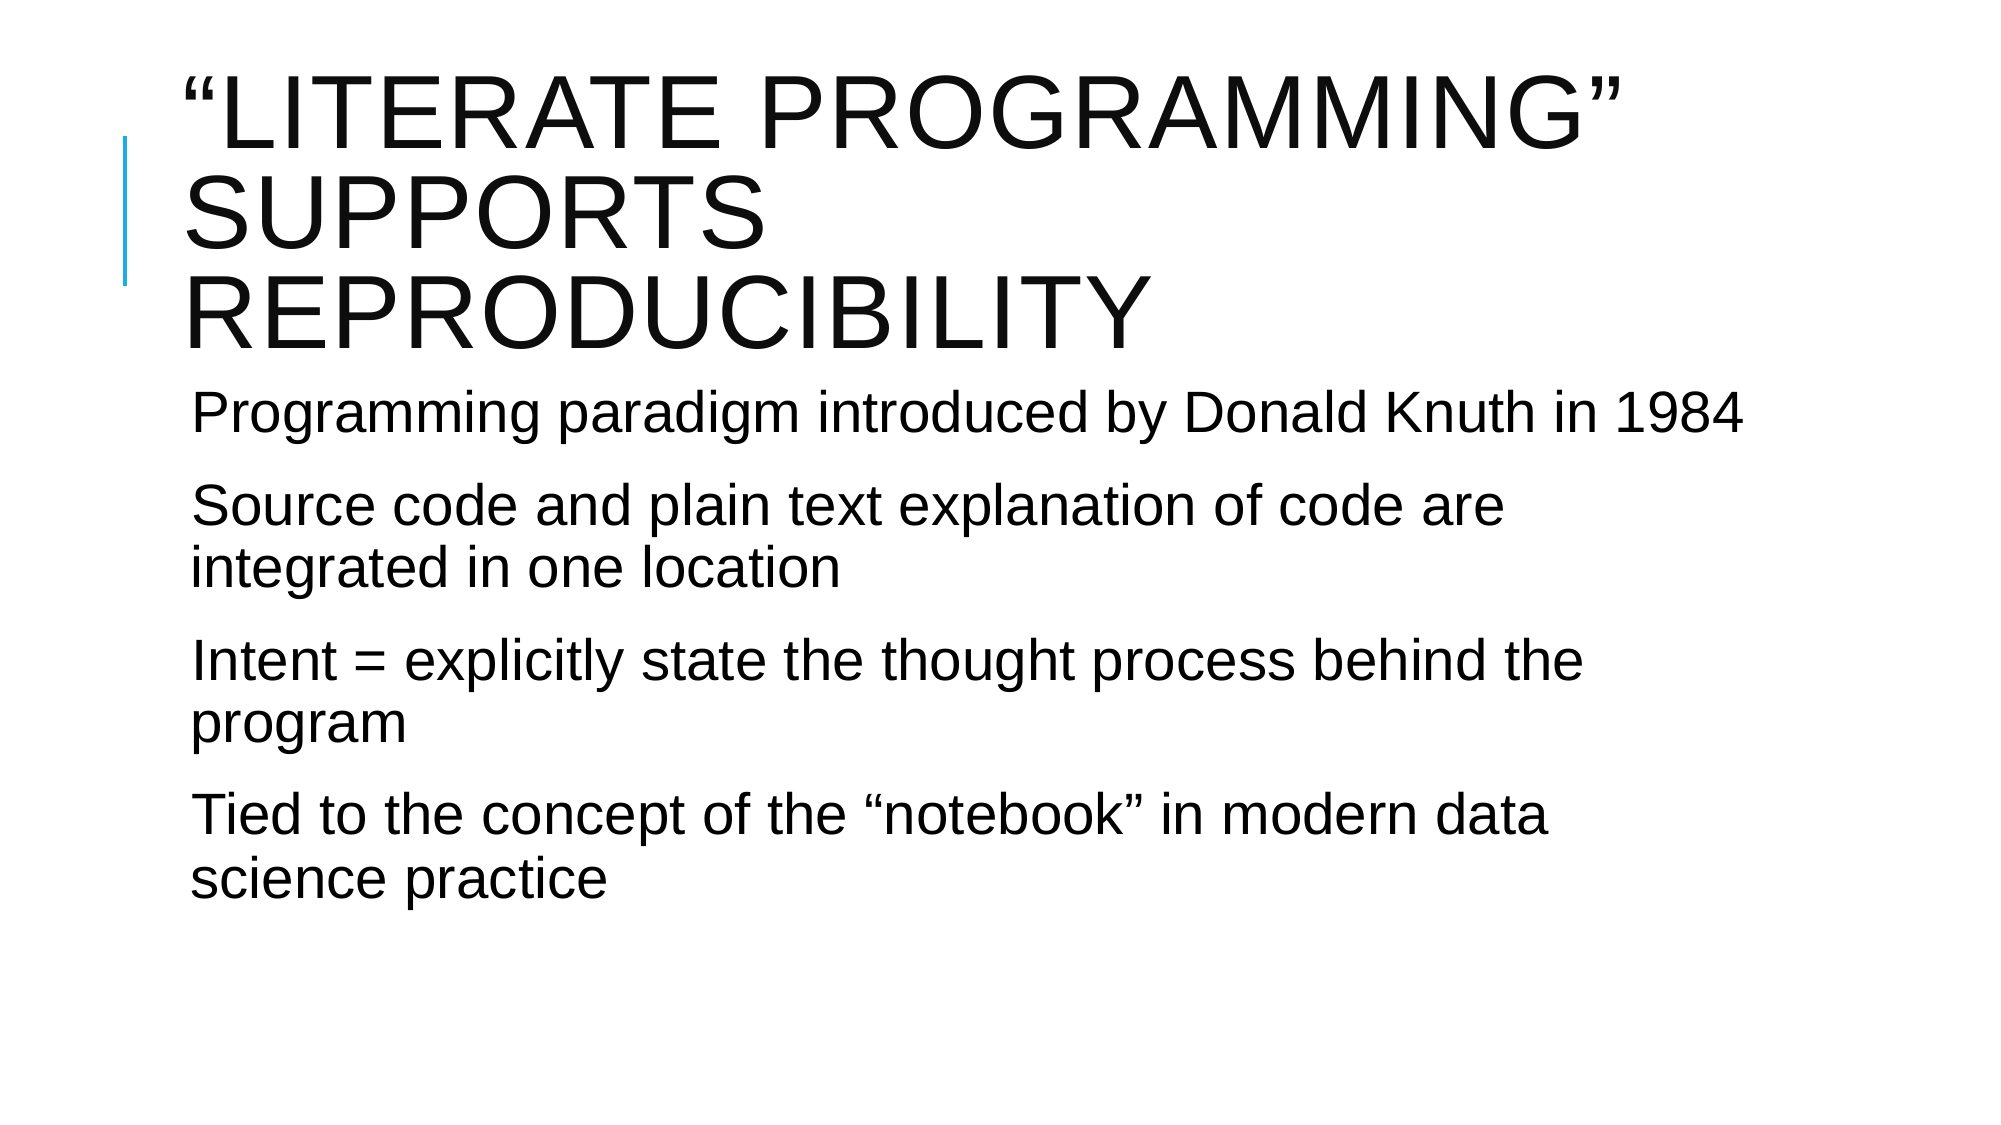

# “Literate Programming” supports reproducibility
Programming paradigm introduced by Donald Knuth in 1984
Source code and plain text explanation of code are integrated in one location
Intent = explicitly state the thought process behind the program
Tied to the concept of the “notebook” in modern data science practice